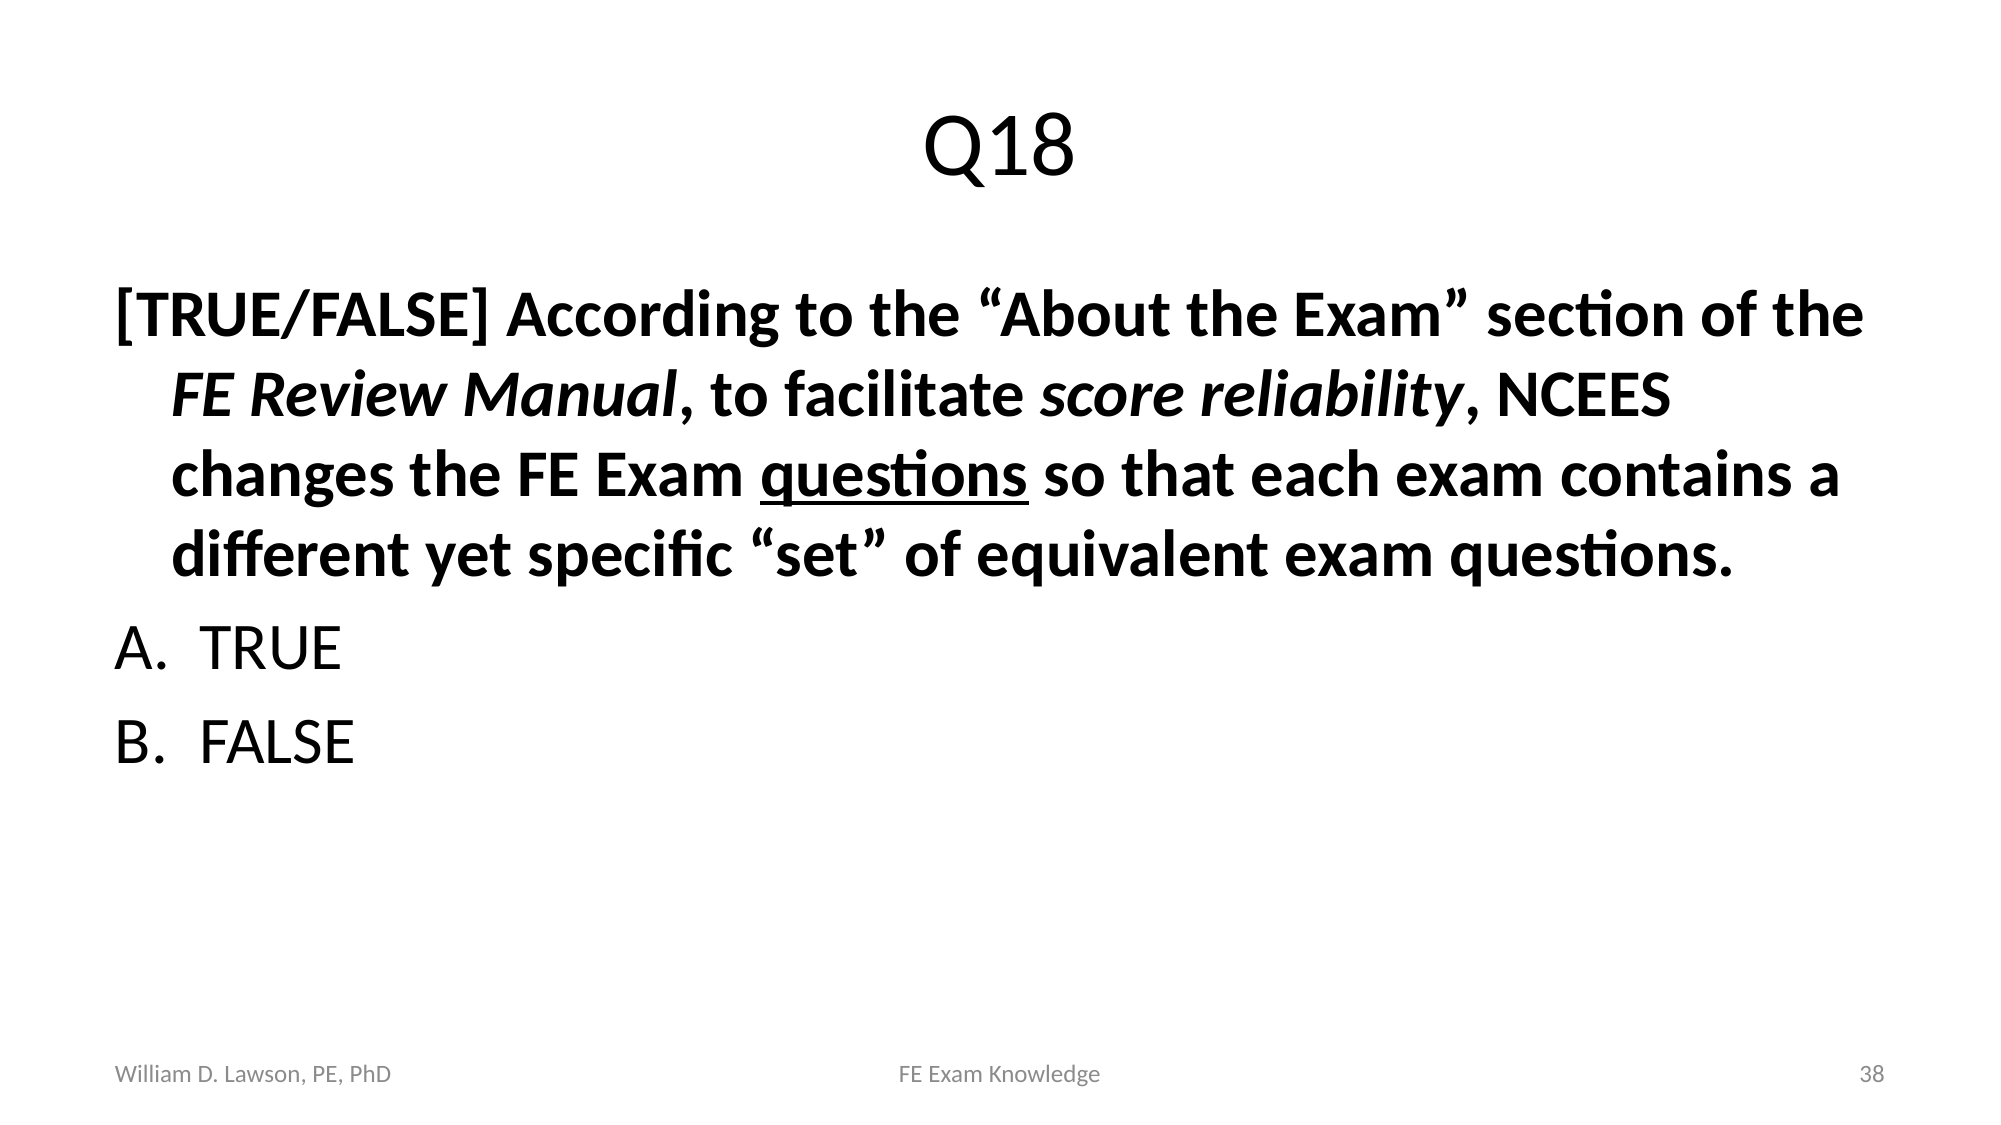

# Q18
[TRUE/FALSE] According to the “About the Exam” section of the FE Review Manual, to facilitate score reliability, NCEES changes the FE Exam questions so that each exam contains a different yet specific “set” of equivalent exam questions.
TRUE
FALSE

William D. Lawson, PE, PhD
FE Exam Knowledge
38